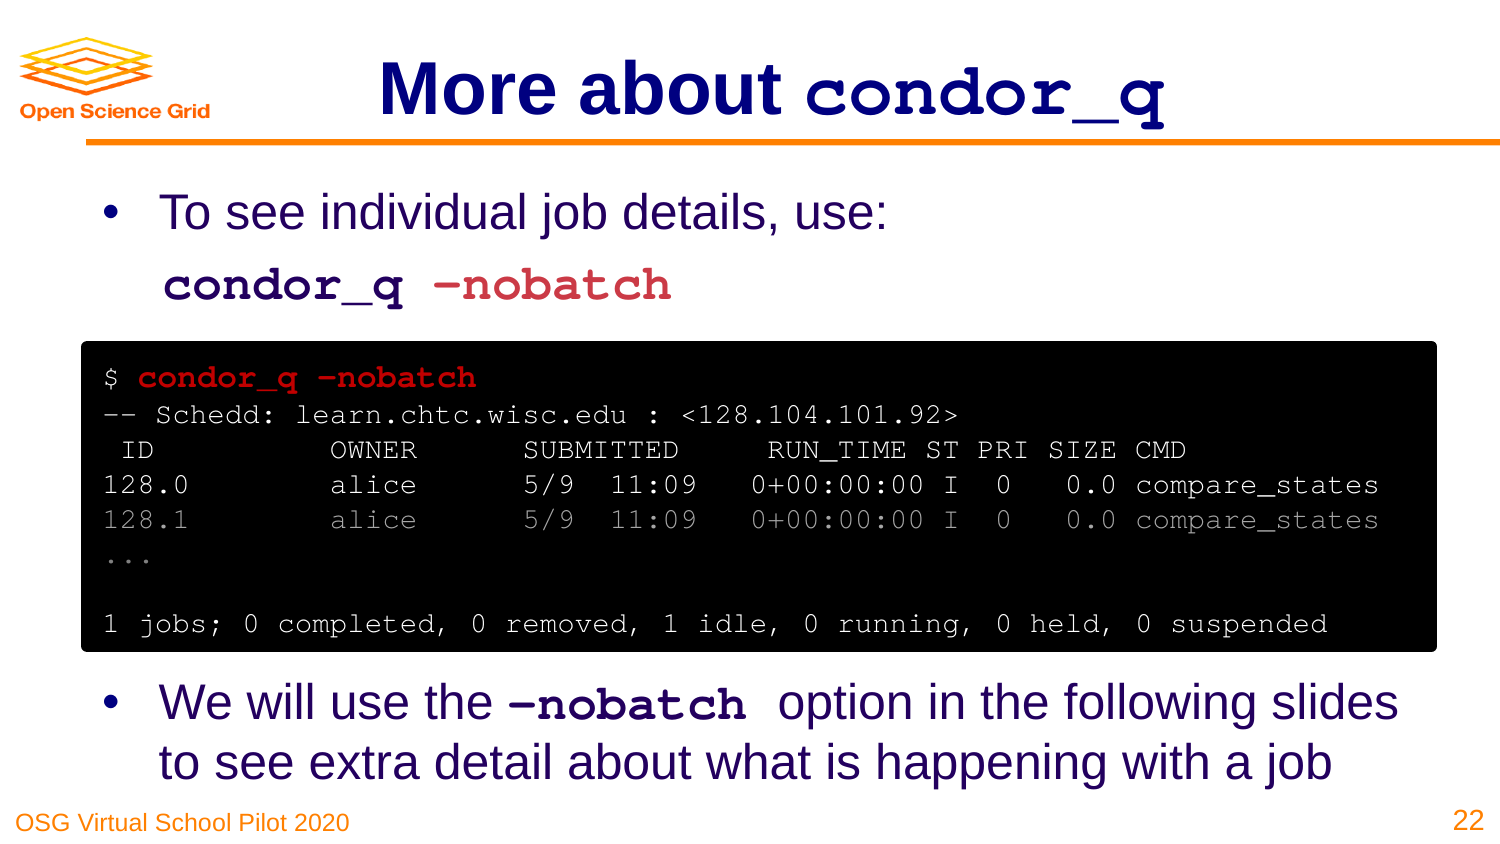

# More about condor_q
To see individual job details, use:
  condor_q –nobatch

We will use the -nobatch option in the following slides to see extra detail about what is happening with a job
$ condor_q -nobatch
-- Schedd: learn.chtc.wisc.edu : <128.104.101.92>
 ID          OWNER      SUBMITTED     RUN_TIME ST PRI SIZE CMD
128.0        alice      5/9  11:09   0+00:00:00 I  0   0.0 compare_states
128.1        alice      5/9  11:09   0+00:00:00 I  0   0.0 compare_states
...

1 jobs; 0 completed, 0 removed, 1 idle, 0 running, 0 held, 0 suspended
22